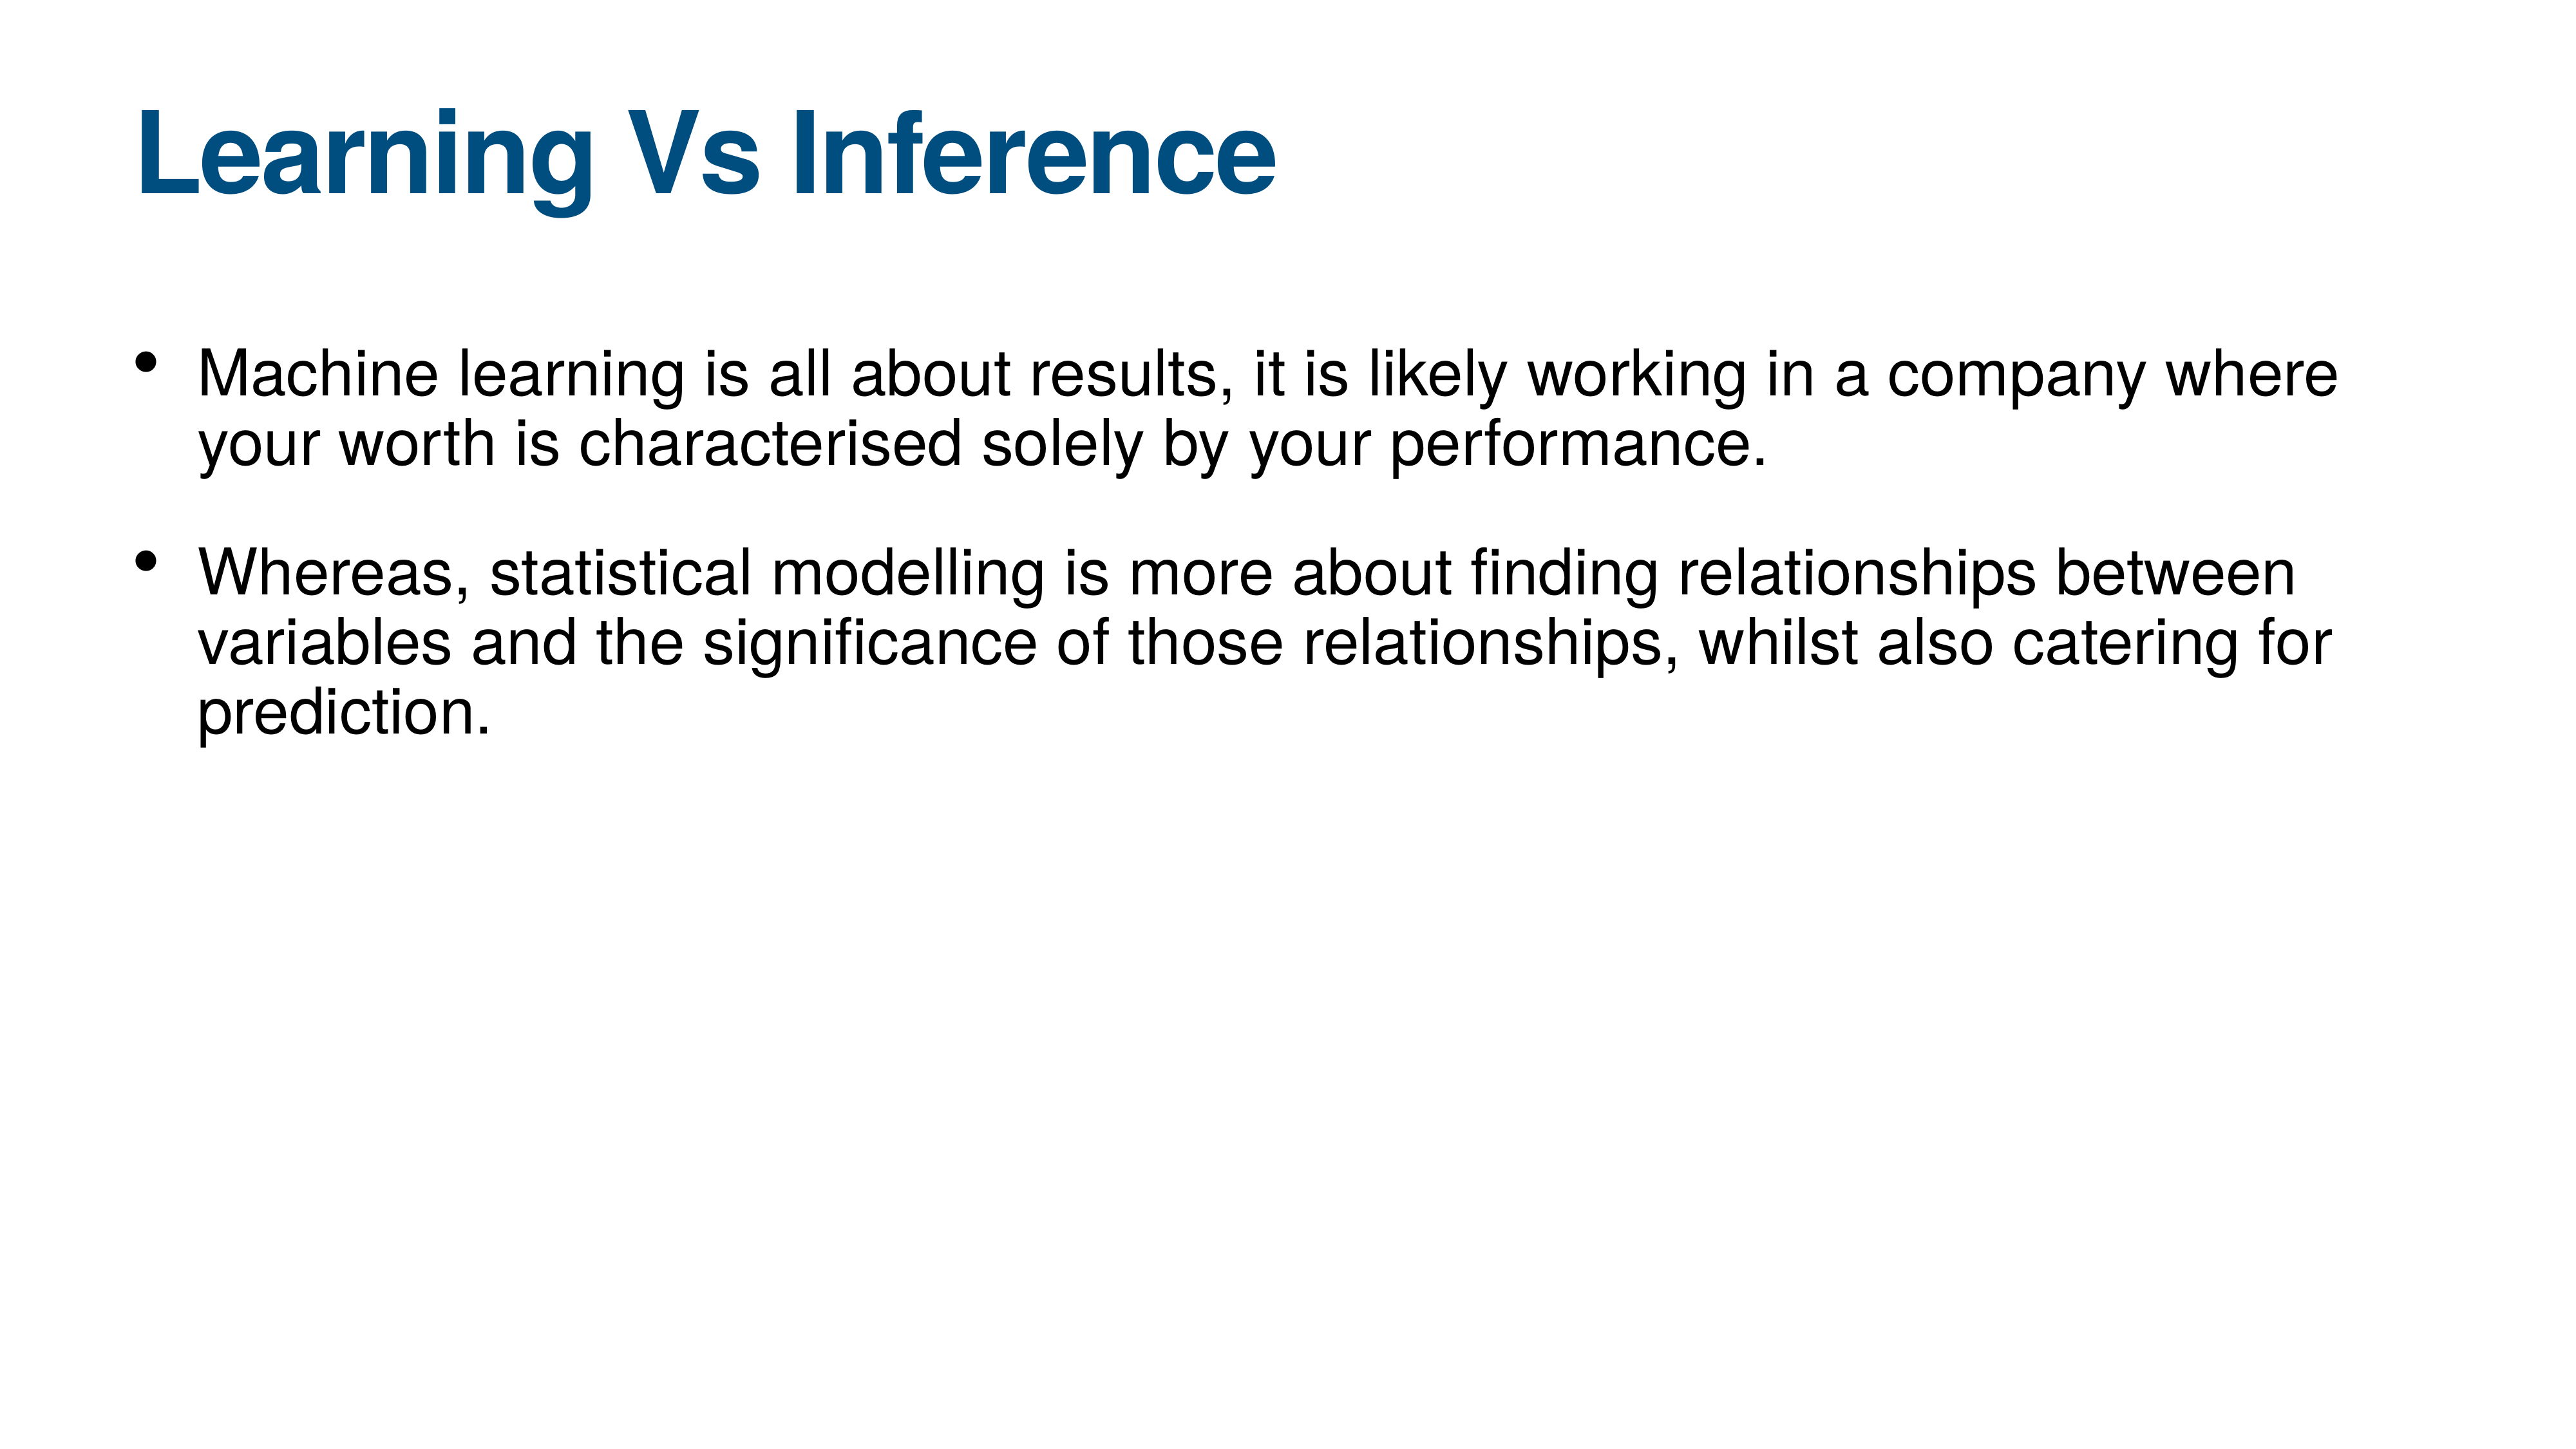

# Learning Vs Inference
Machine learning is all about results, it is likely working in a company where your worth is characterised solely by your performance.
Whereas, statistical modelling is more about finding relationships between variables and the significance of those relationships, whilst also catering for prediction.